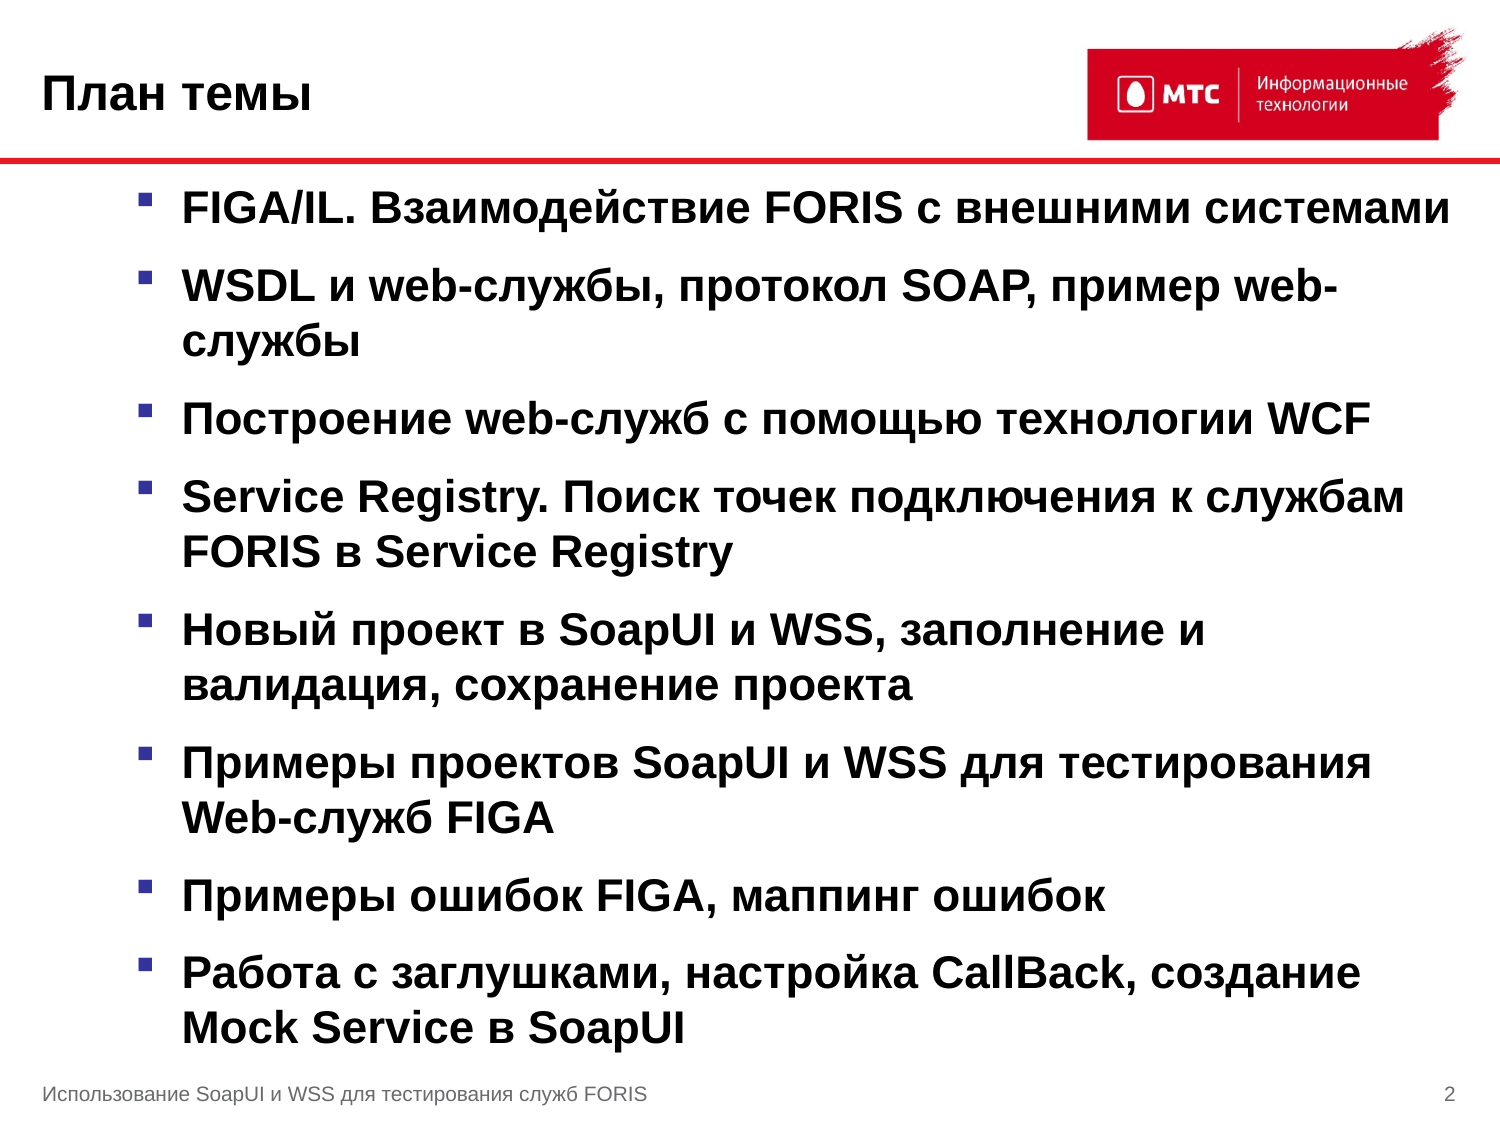

# План темы
FIGA/IL. Взаимодействие FORIS с внешними системами
WSDL и web-службы, протокол SOAP, пример web-службы
Построение web-служб с помощью технологии WCF
Service Registry. Поиск точек подключения к службам FORIS в Service Registry
Новый проект в SoapUI и WSS, заполнение и валидация, сохранение проекта
Примеры проектов SoapUI и WSS для тестирования Web-служб FIGA
Примеры ошибок FIGA, маппинг ошибок
Работа с заглушками, настройка CallBack, создание Mock Service в SoapUI
Использование SoapUI и WSS для тестирования служб FORIS
2